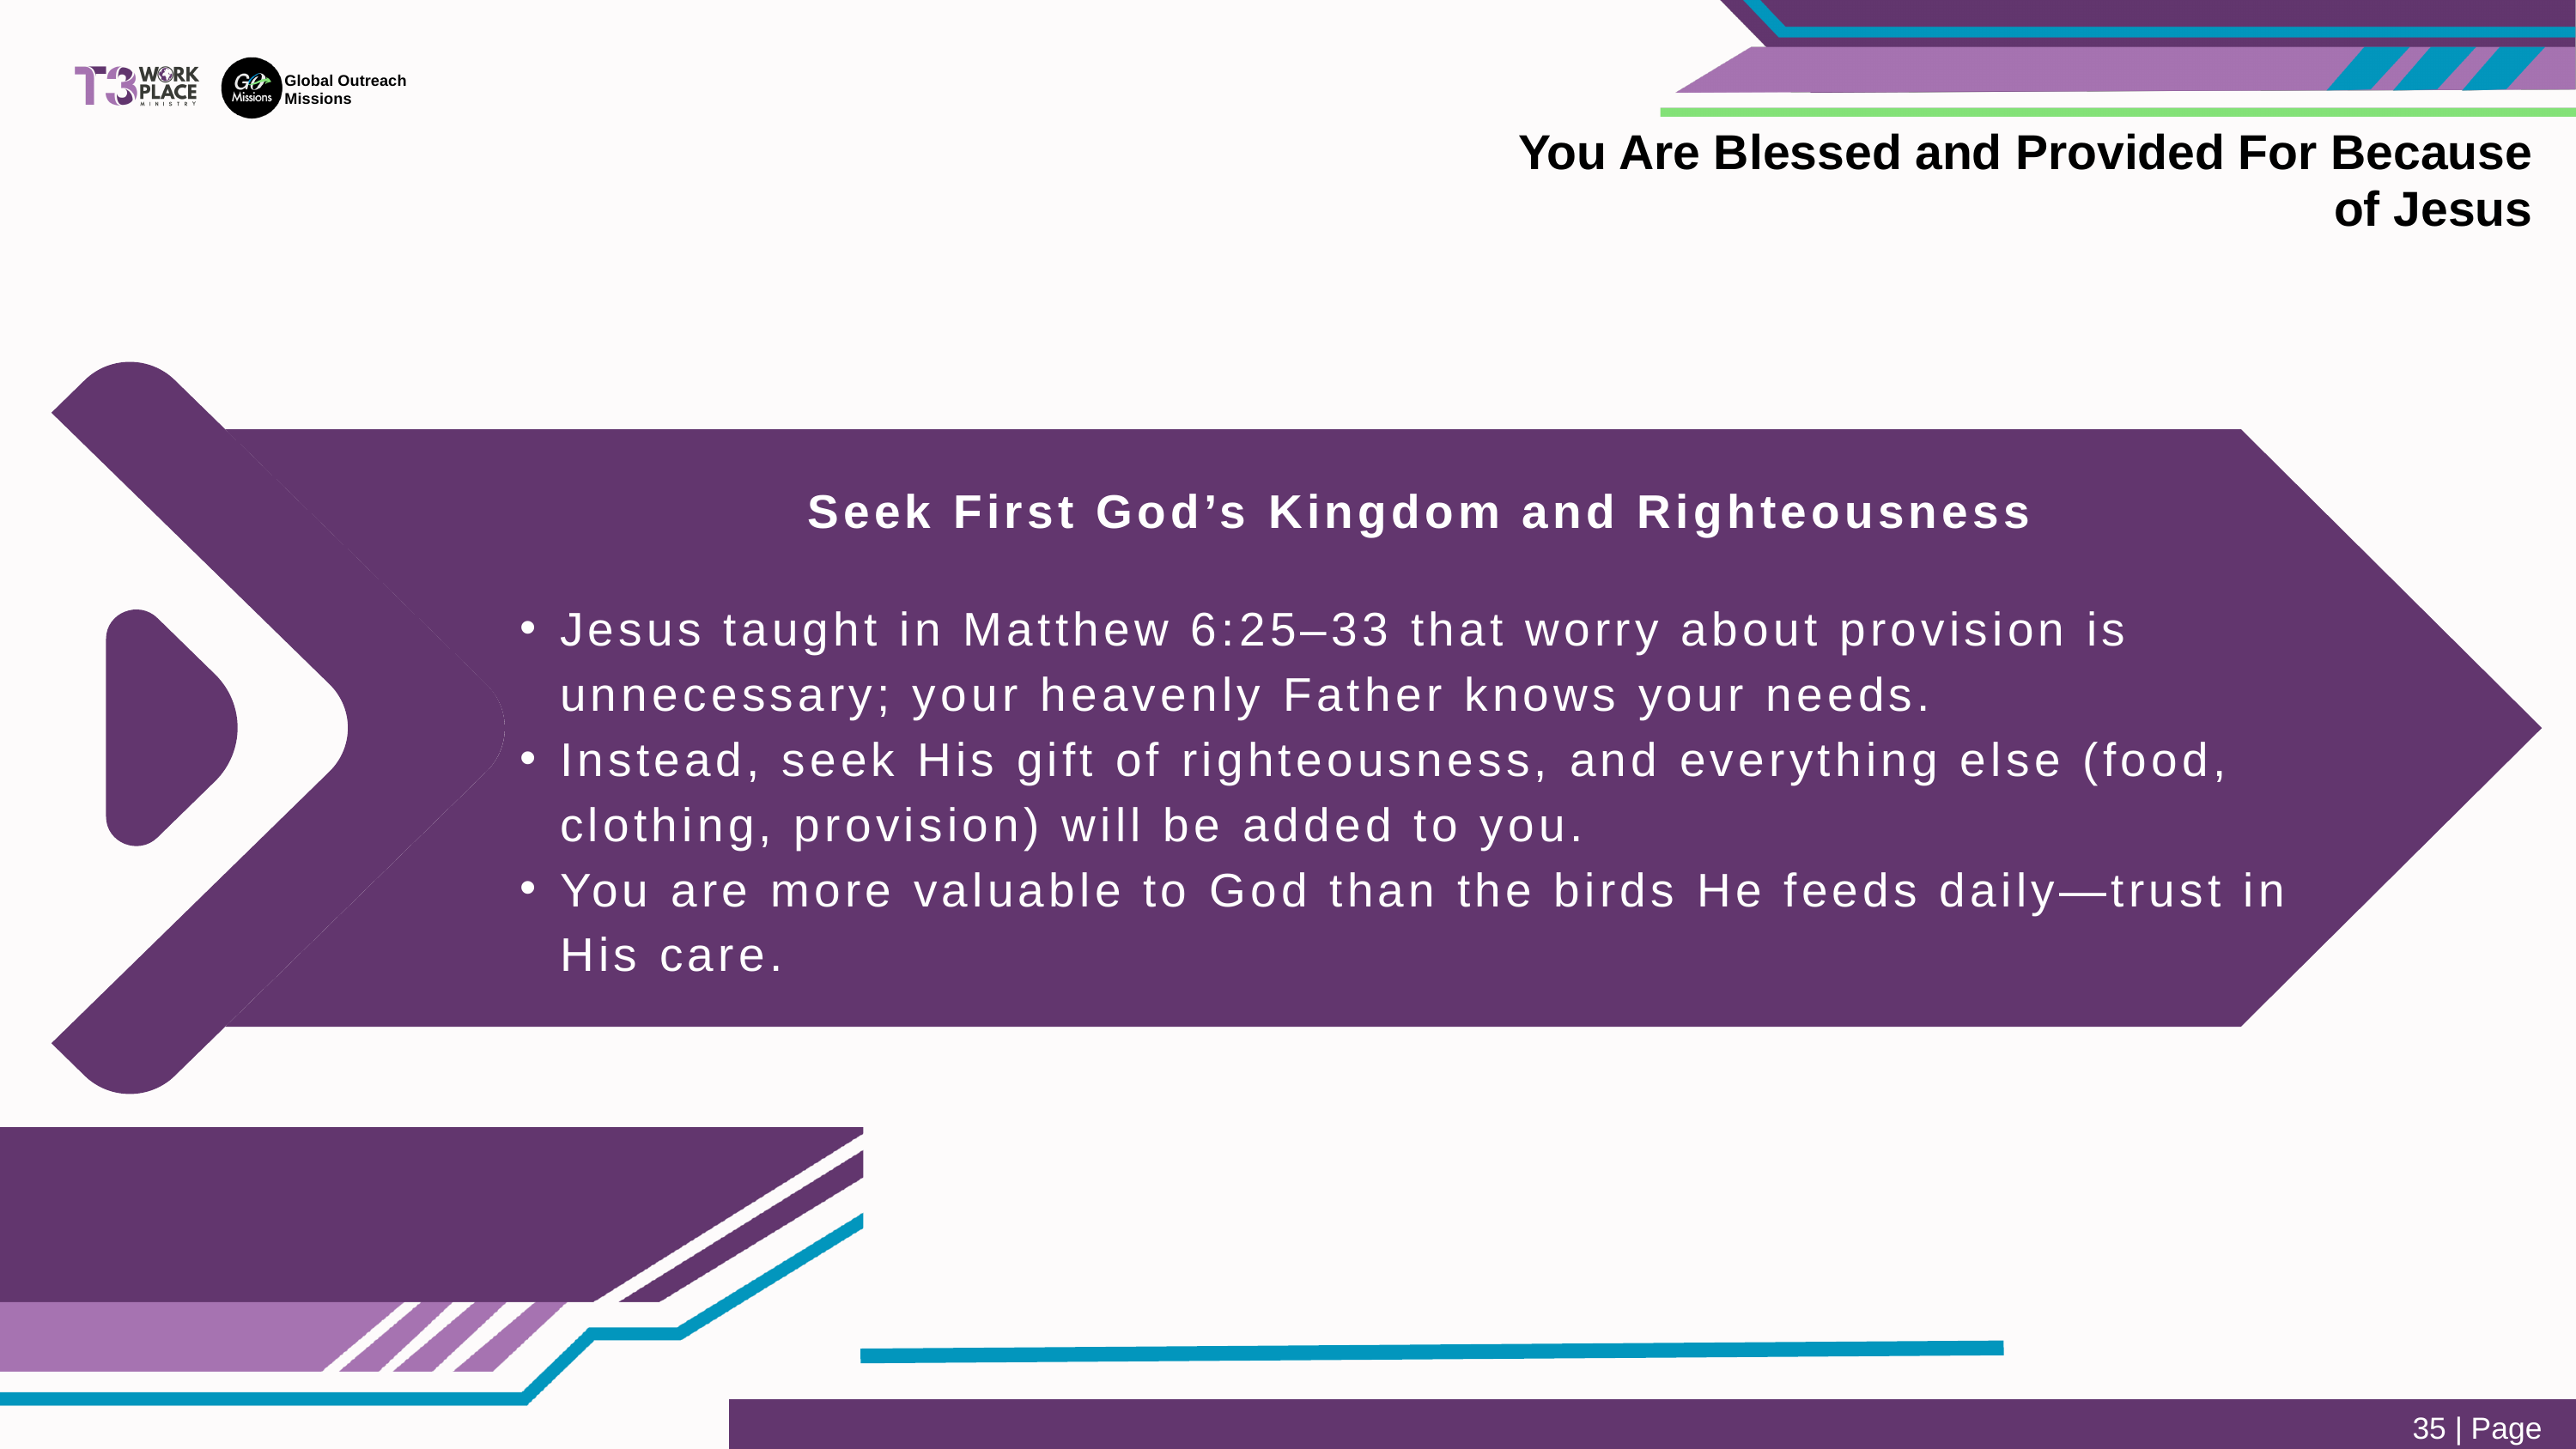

Global Outreach
Missions
You Are Blessed and Provided For Because of Jesus

Seek First God’s Kingdom and Righteousness

Jesus taught in Matthew 6:25–33 that worry about provision is unnecessary; your heavenly Father knows your needs.
Instead, seek His gift of righteousness, and everything else (food, clothing, provision) will be added to you.
You are more valuable to God than the birds He feeds daily—trust in His care.

35 | Page